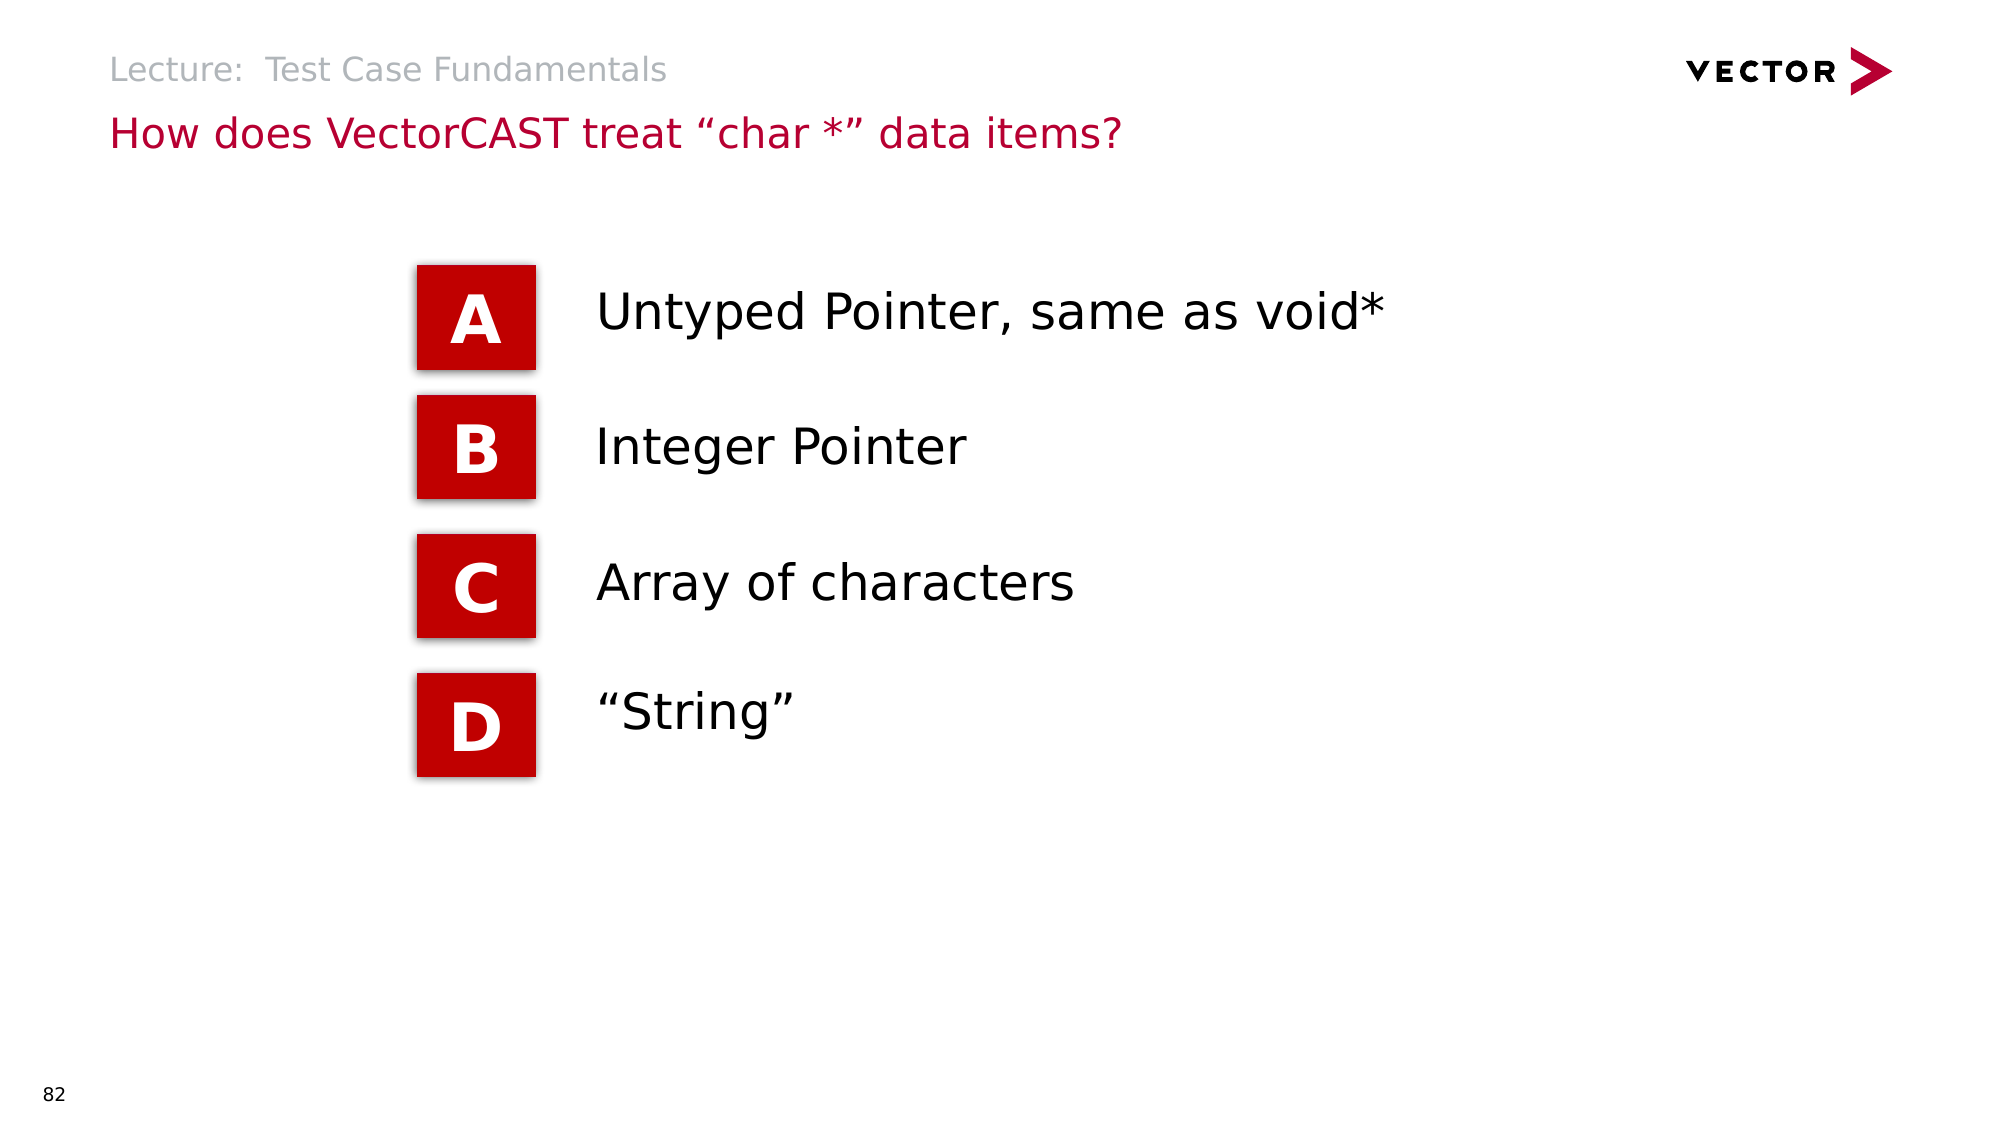

# Lecture:  Test Case Fundamentals
How does VectorCAST treat “char *” data items?
A
Untyped Pointer, same as void*
B
Integer Pointer
C
Array of characters
D
“String”